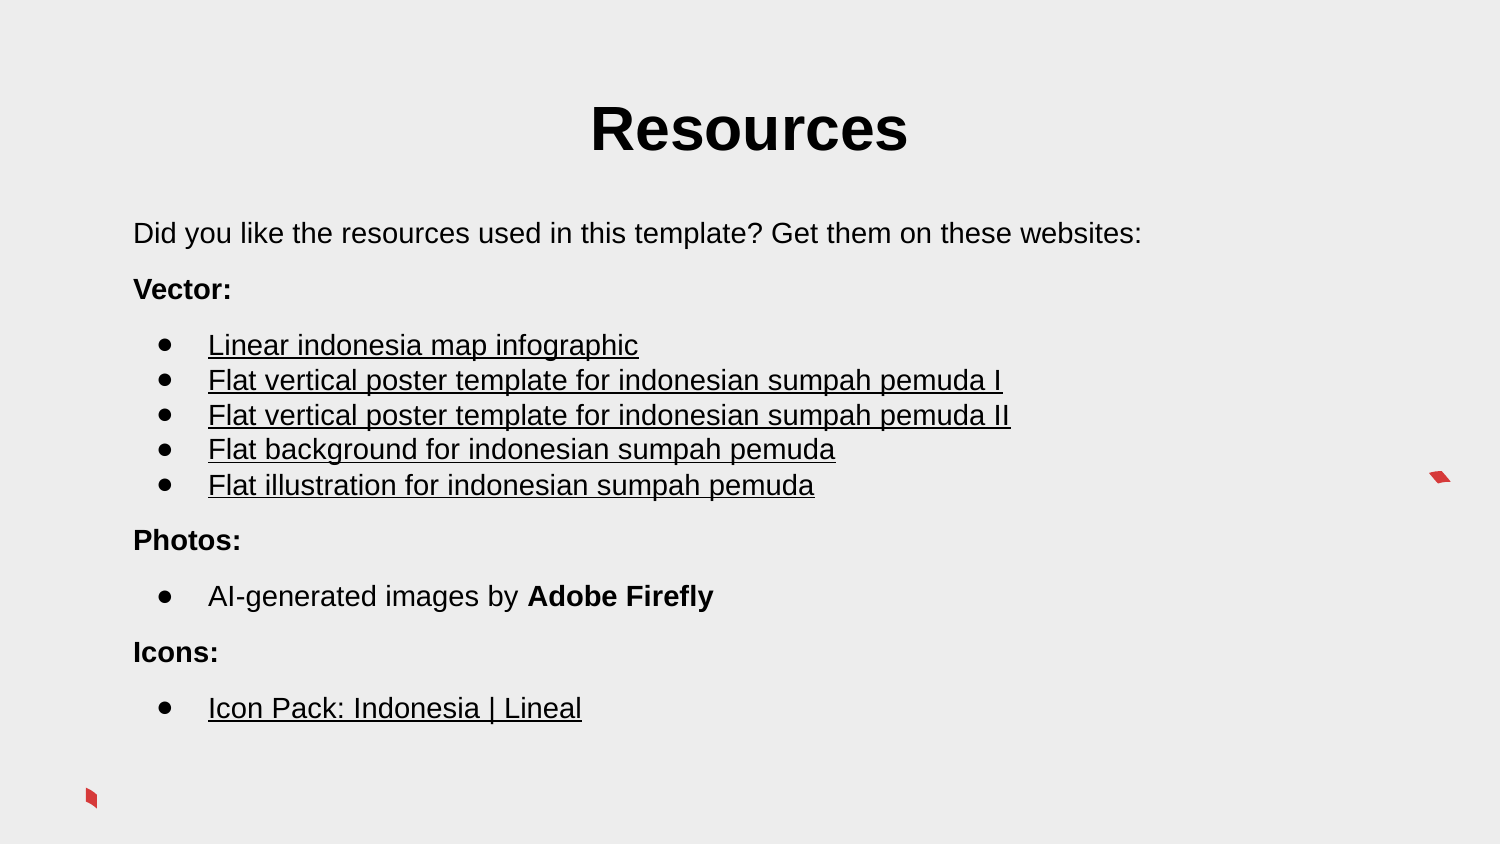

# Resources
Did you like the resources used in this template? Get them on these websites:
Vector:
Linear indonesia map infographic
Flat vertical poster template for indonesian sumpah pemuda I
Flat vertical poster template for indonesian sumpah pemuda II
Flat background for indonesian sumpah pemuda
Flat illustration for indonesian sumpah pemuda
Photos:
AI-generated images by Adobe Firefly
Icons:
Icon Pack: Indonesia | Lineal